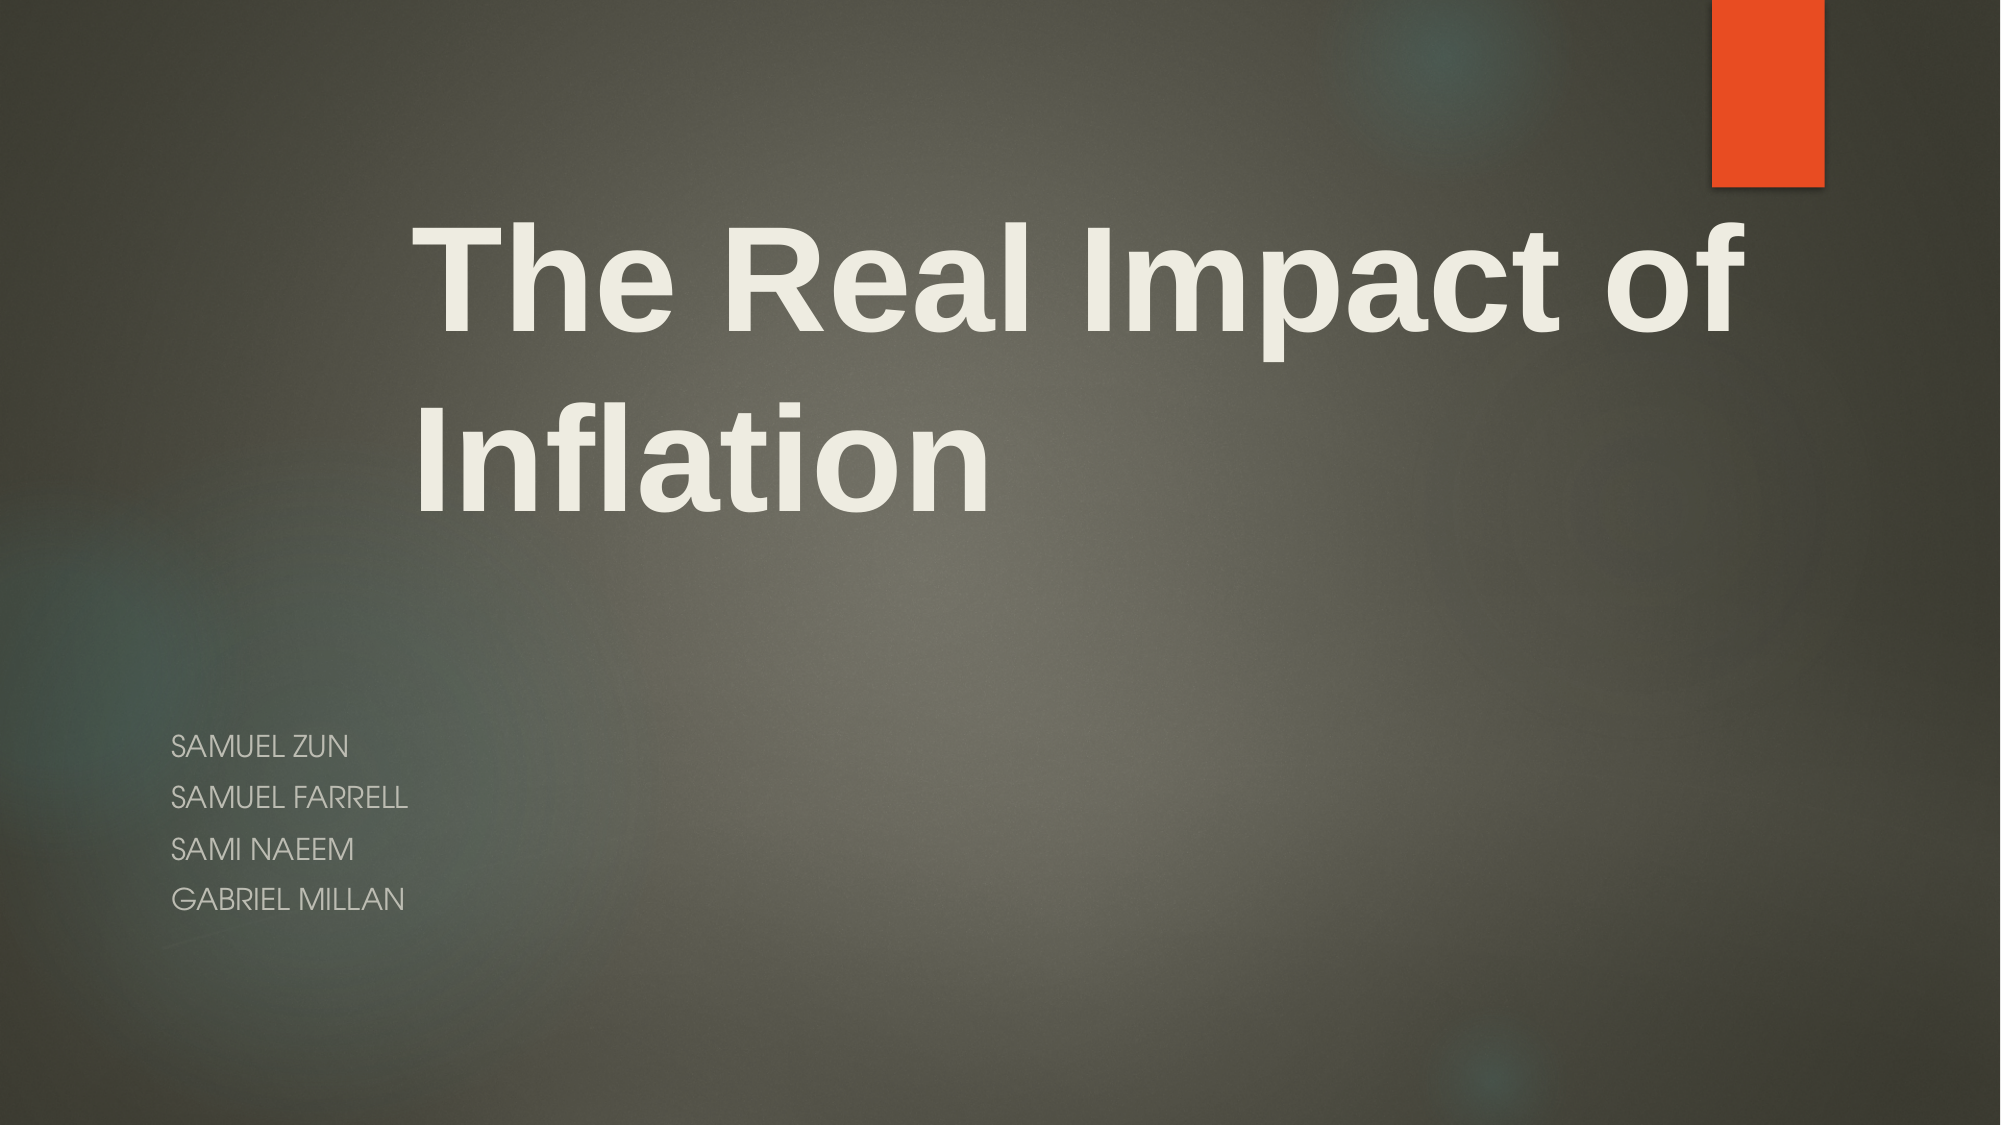

# The Real Impact of Inflation
Samuel zun
Samuel Farrell
Sami Naeem
Gabriel Millan